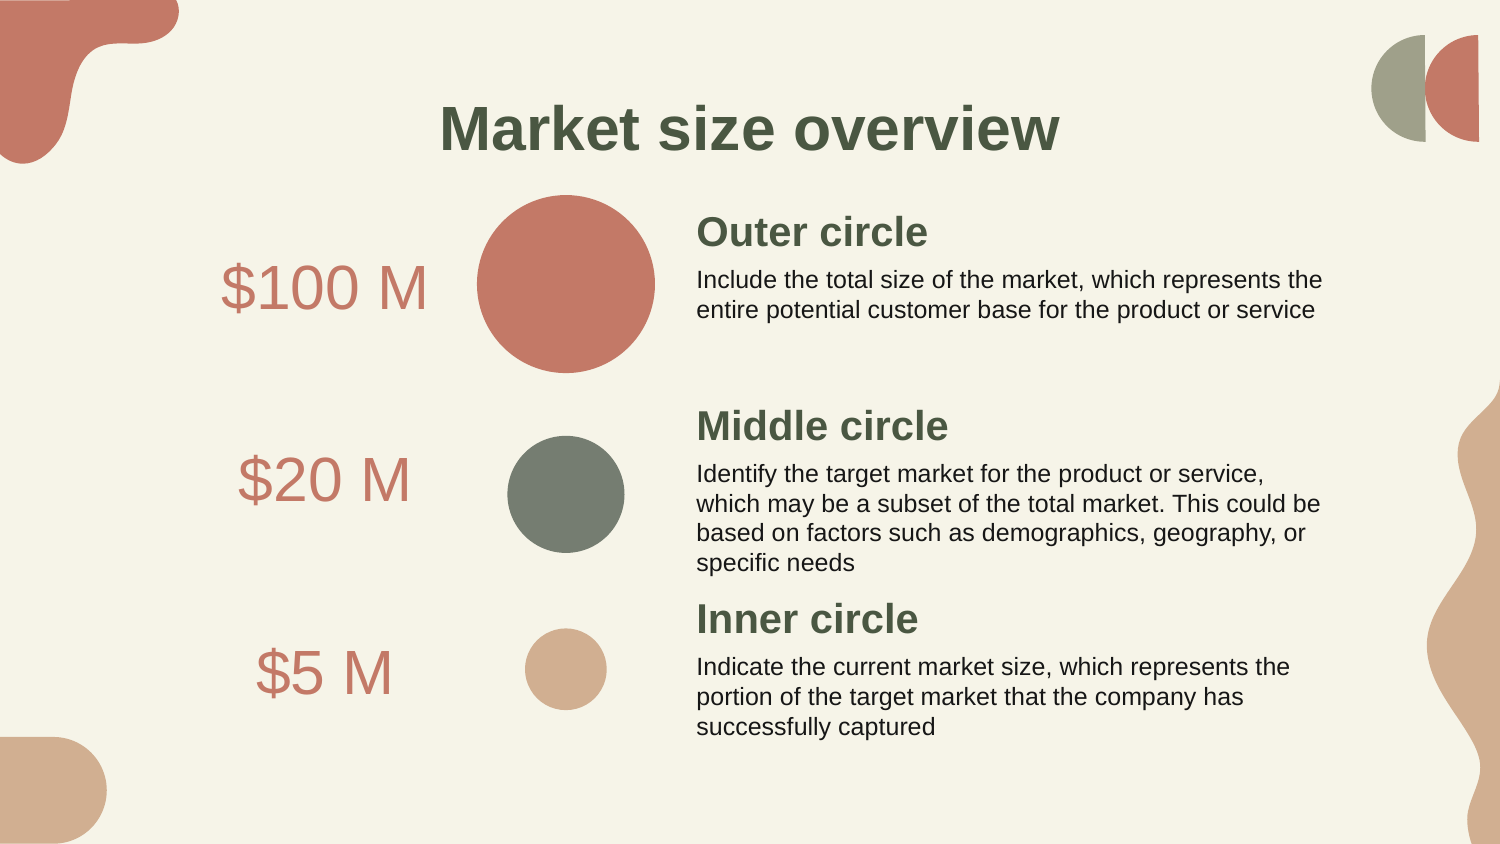

# Market size overview

Outer circle
$100 M
Include the total size of the market, which represents the entire potential customer base for the product or service
Middle circle
$20 M

Identify the target market for the product or service, which may be a subset of the total market. This could be based on factors such as demographics, geography, or specific needs
Inner circle
$5 M

Indicate the current market size, which represents the portion of the target market that the company has successfully captured